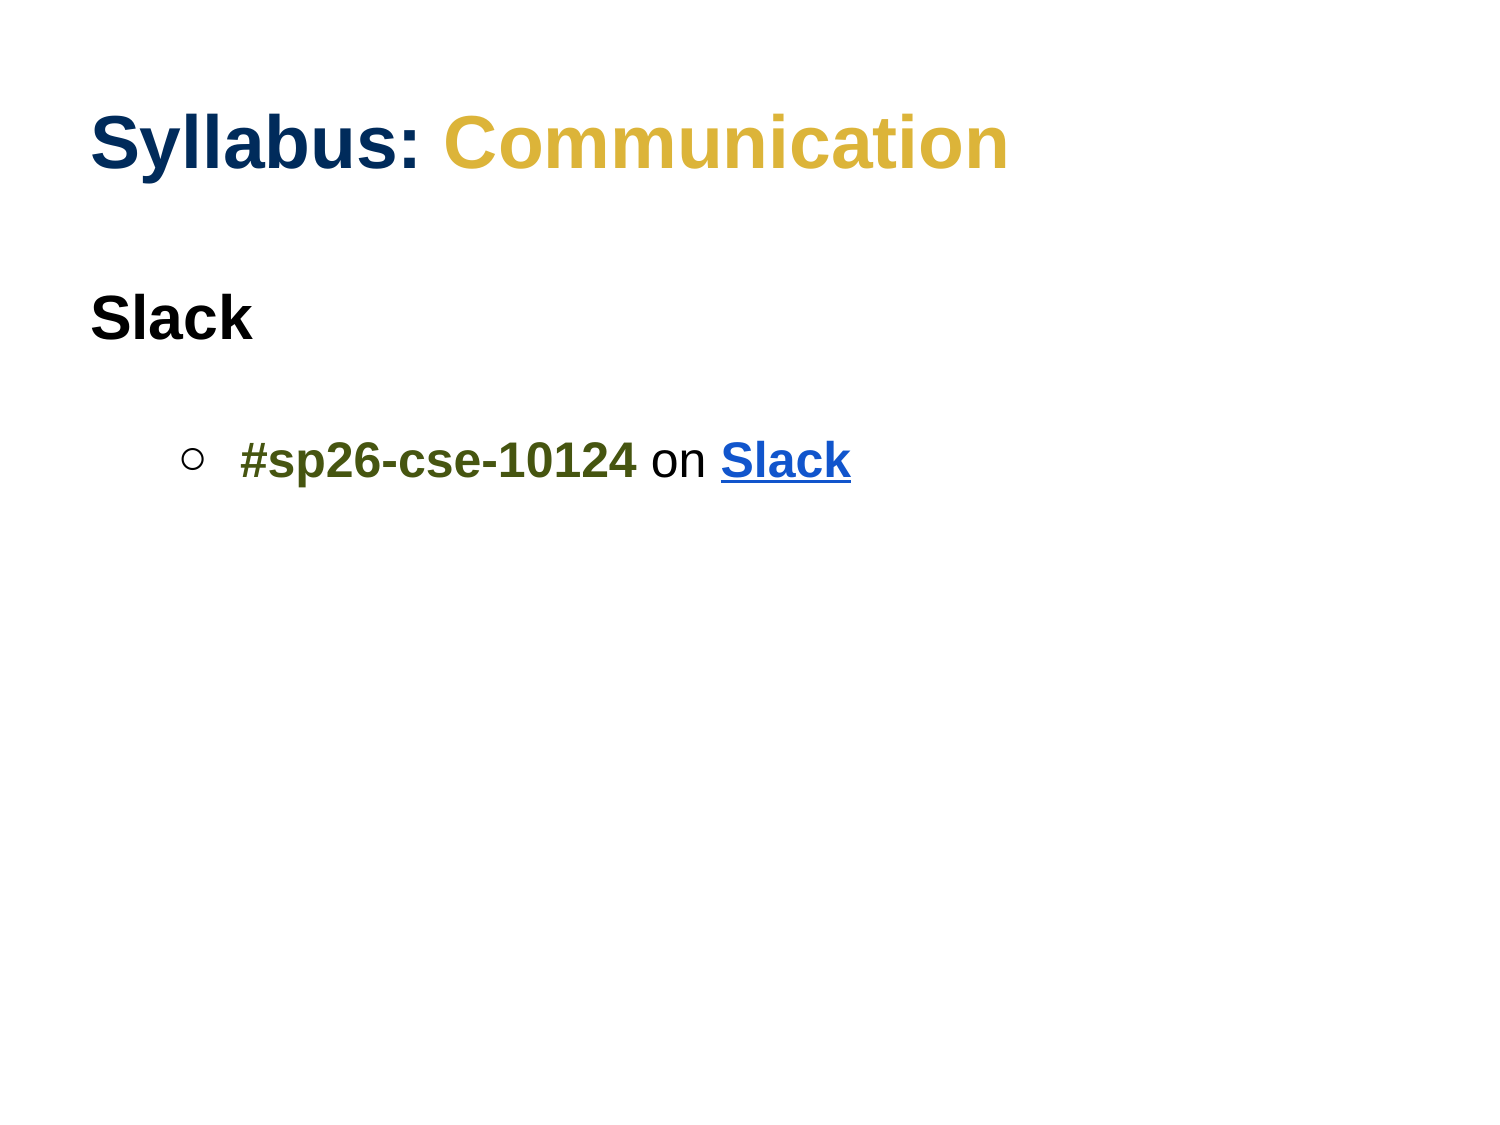

# Syllabus: Communication
Slack
#sp26-cse-10124 on Slack